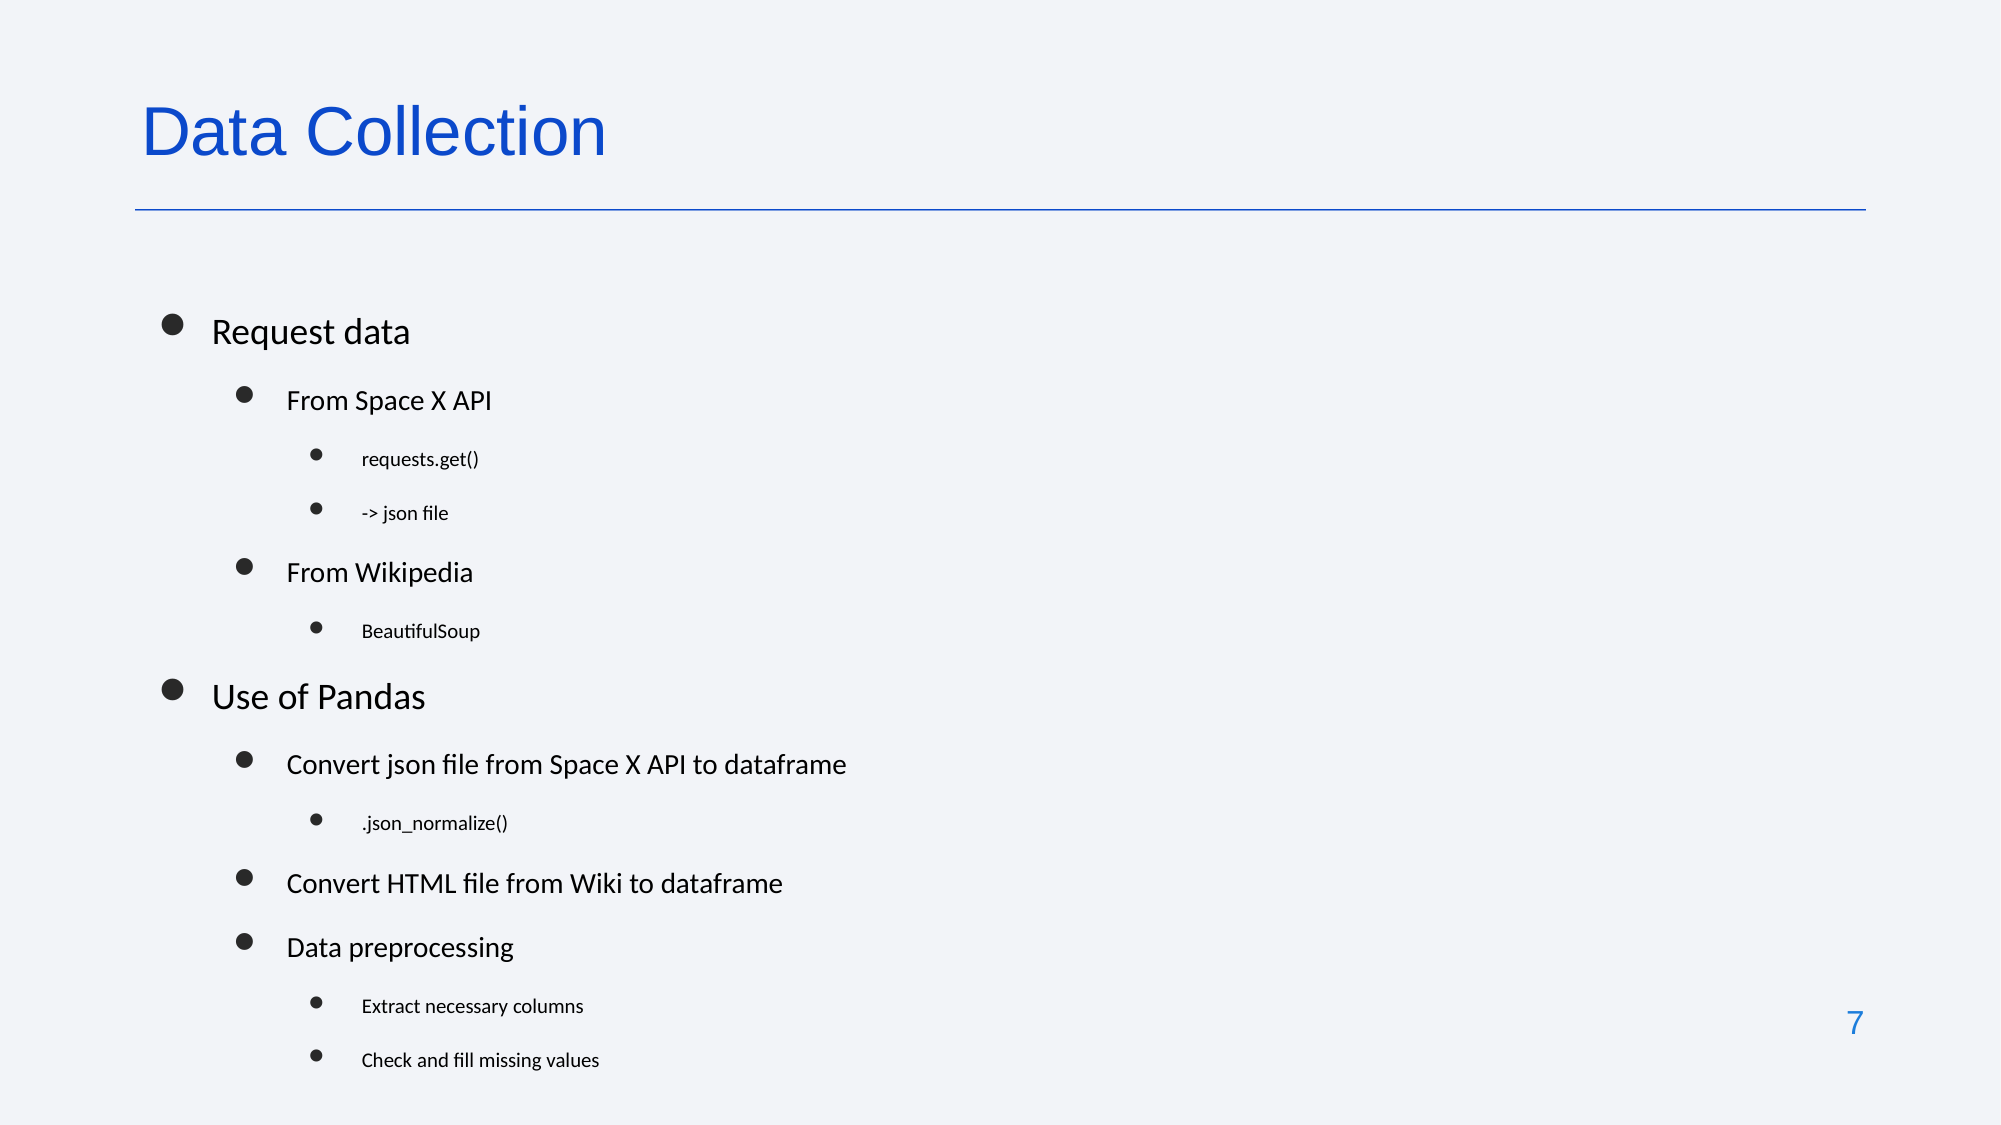

Data Collection
# Request data
From Space X API
requests.get()
-> json file
From Wikipedia
BeautifulSoup
Use of Pandas
Convert json file from Space X API to dataframe
.json_normalize()
Convert HTML file from Wiki to dataframe
Data preprocessing
Extract necessary columns
Check and fill missing values
7